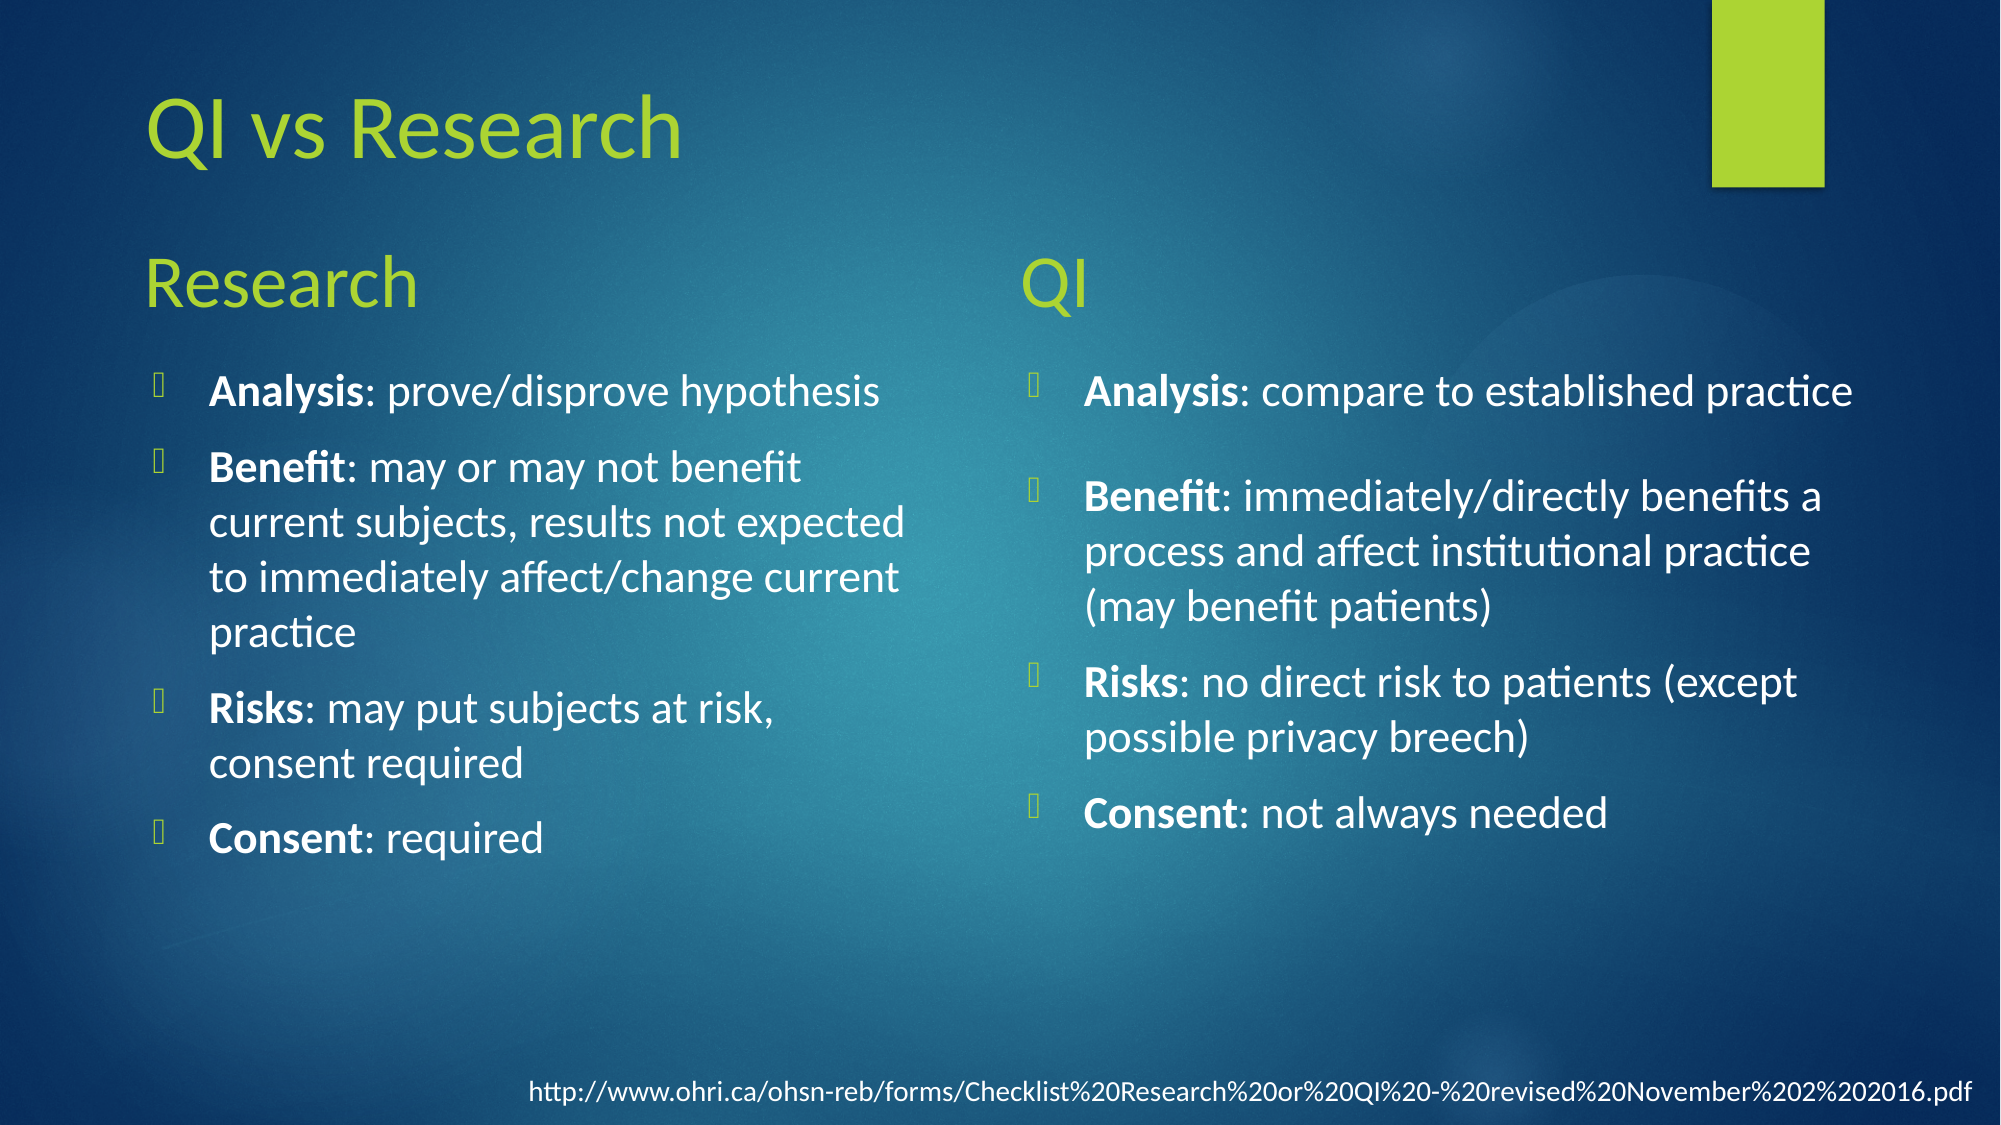

# QI vs Research
QI
Research
Analysis: compare to established practice
Benefit: immediately/directly benefits a process and affect institutional practice (may benefit patients)
Risks: no direct risk to patients (except possible privacy breech)
Consent: not always needed
Analysis: prove/disprove hypothesis
Benefit: may or may not benefit current subjects, results not expected to immediately affect/change current practice
Risks: may put subjects at risk, consent required
Consent: required
http://www.ohri.ca/ohsn-reb/forms/Checklist%20Research%20or%20QI%20-%20revised%20November%202%202016.pdf